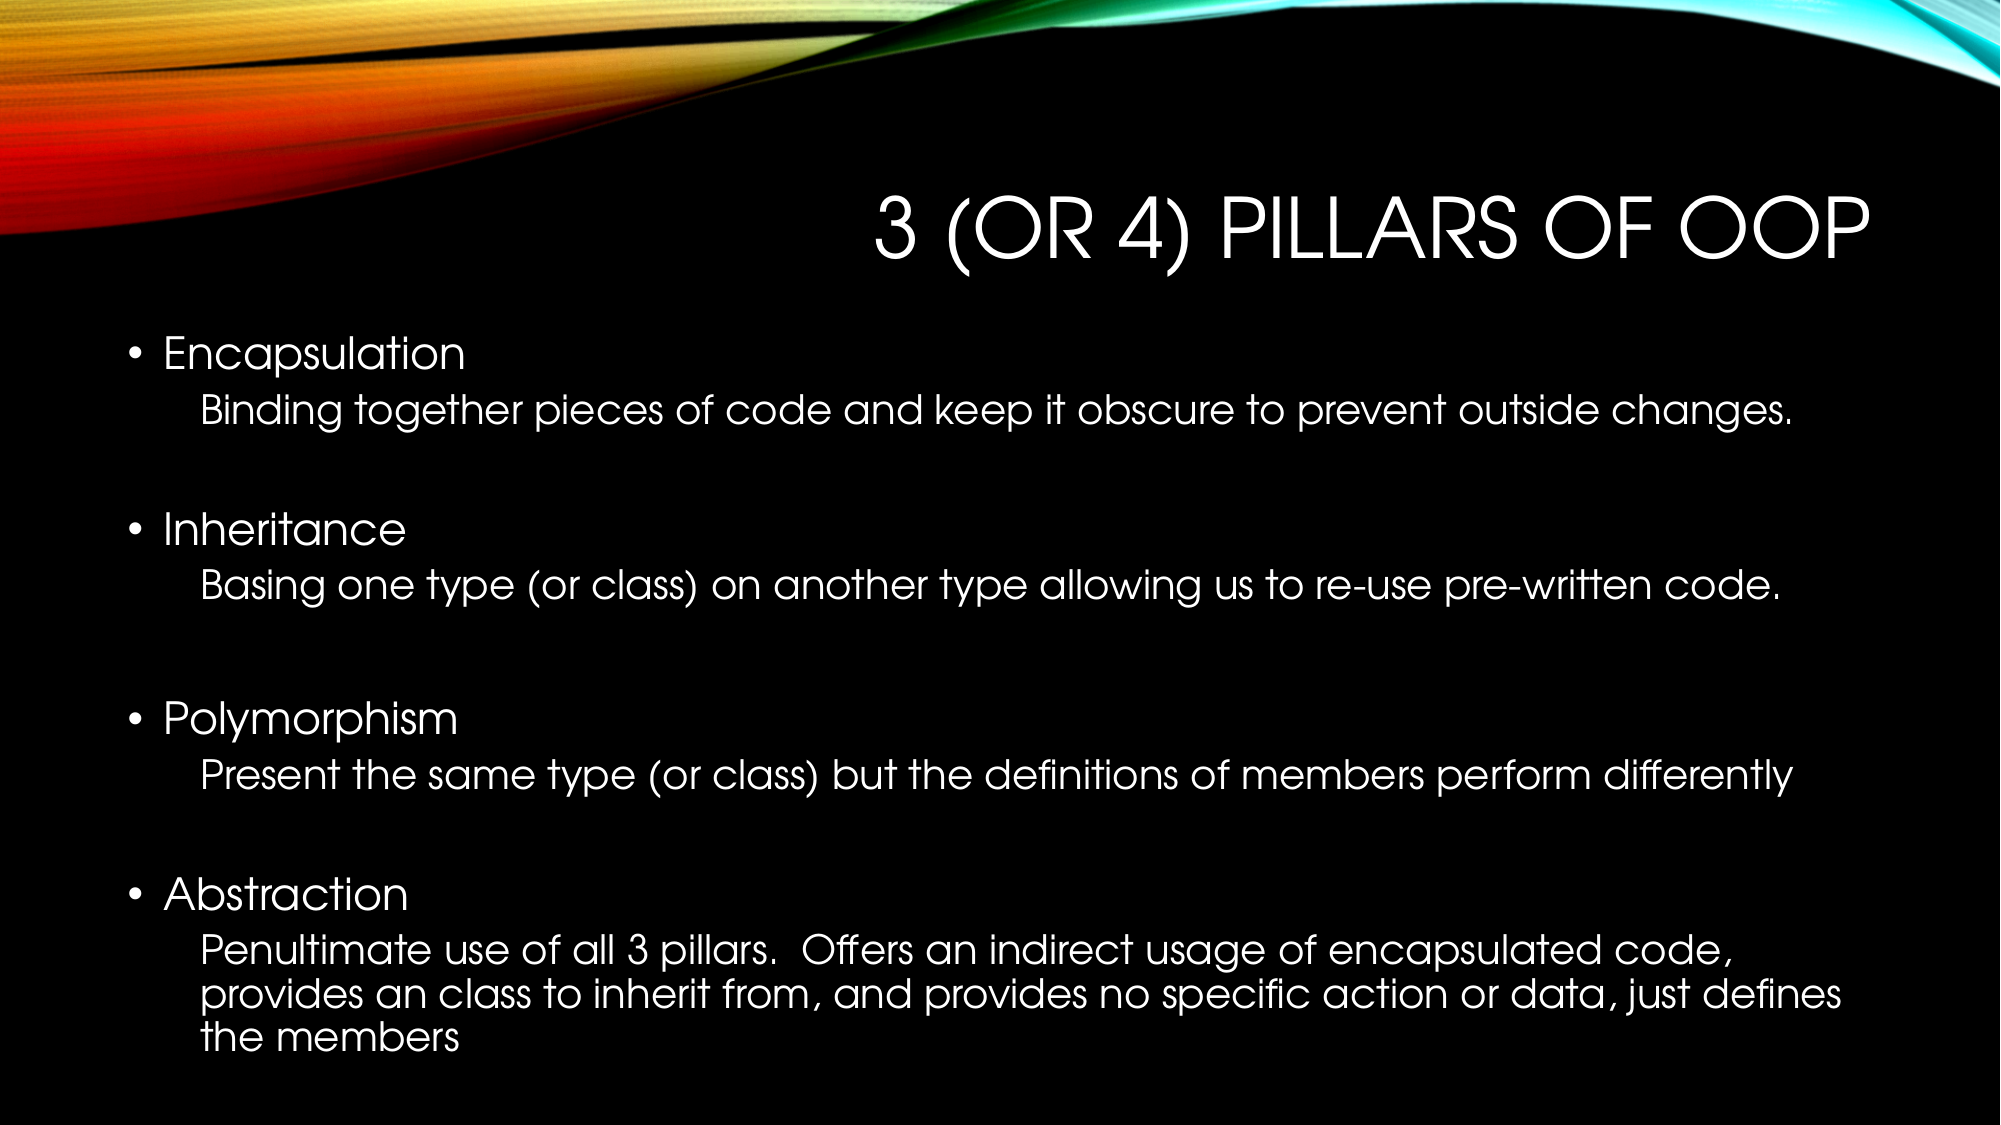

# 3 (or 4) Pillars of OOP
Encapsulation
Binding together pieces of code and keep it obscure to prevent outside changes.

Inheritance
Basing one type (or class) on another type allowing us to re-use pre-written code.

Polymorphism
Present the same type (or class) but the definitions of members perform differently

Abstraction
Penultimate use of all 3 pillars.  Offers an indirect usage of encapsulated code, provides an class to inherit from, and provides no specific action or data, just defines the members